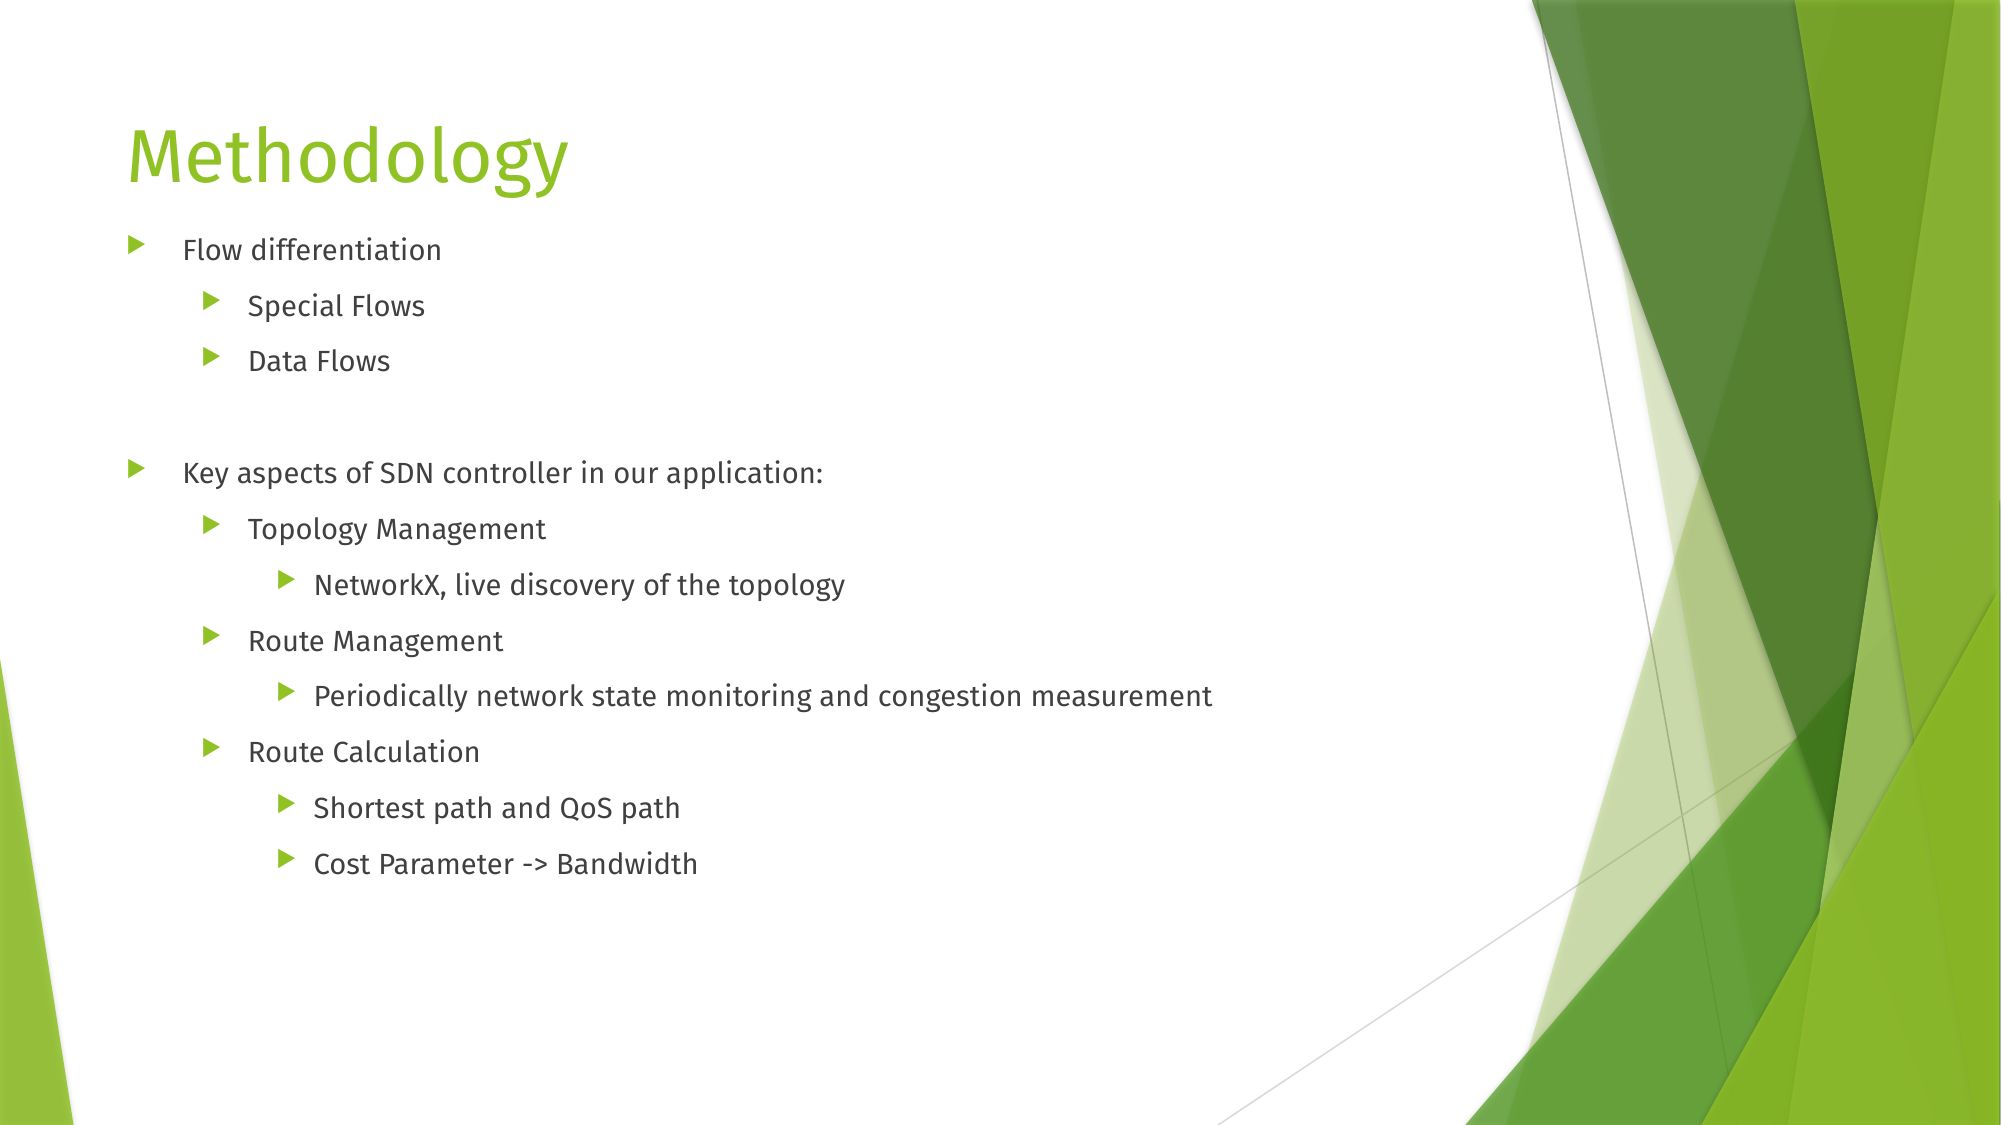

# Methodology
Flow differentiation
Special Flows
Data Flows

Key aspects of SDN controller in our application:
Topology Management
NetworkX, live discovery of the topology
Route Management
Periodically network state monitoring and congestion measurement
Route Calculation
Shortest path and QoS path
Cost Parameter -> Bandwidth